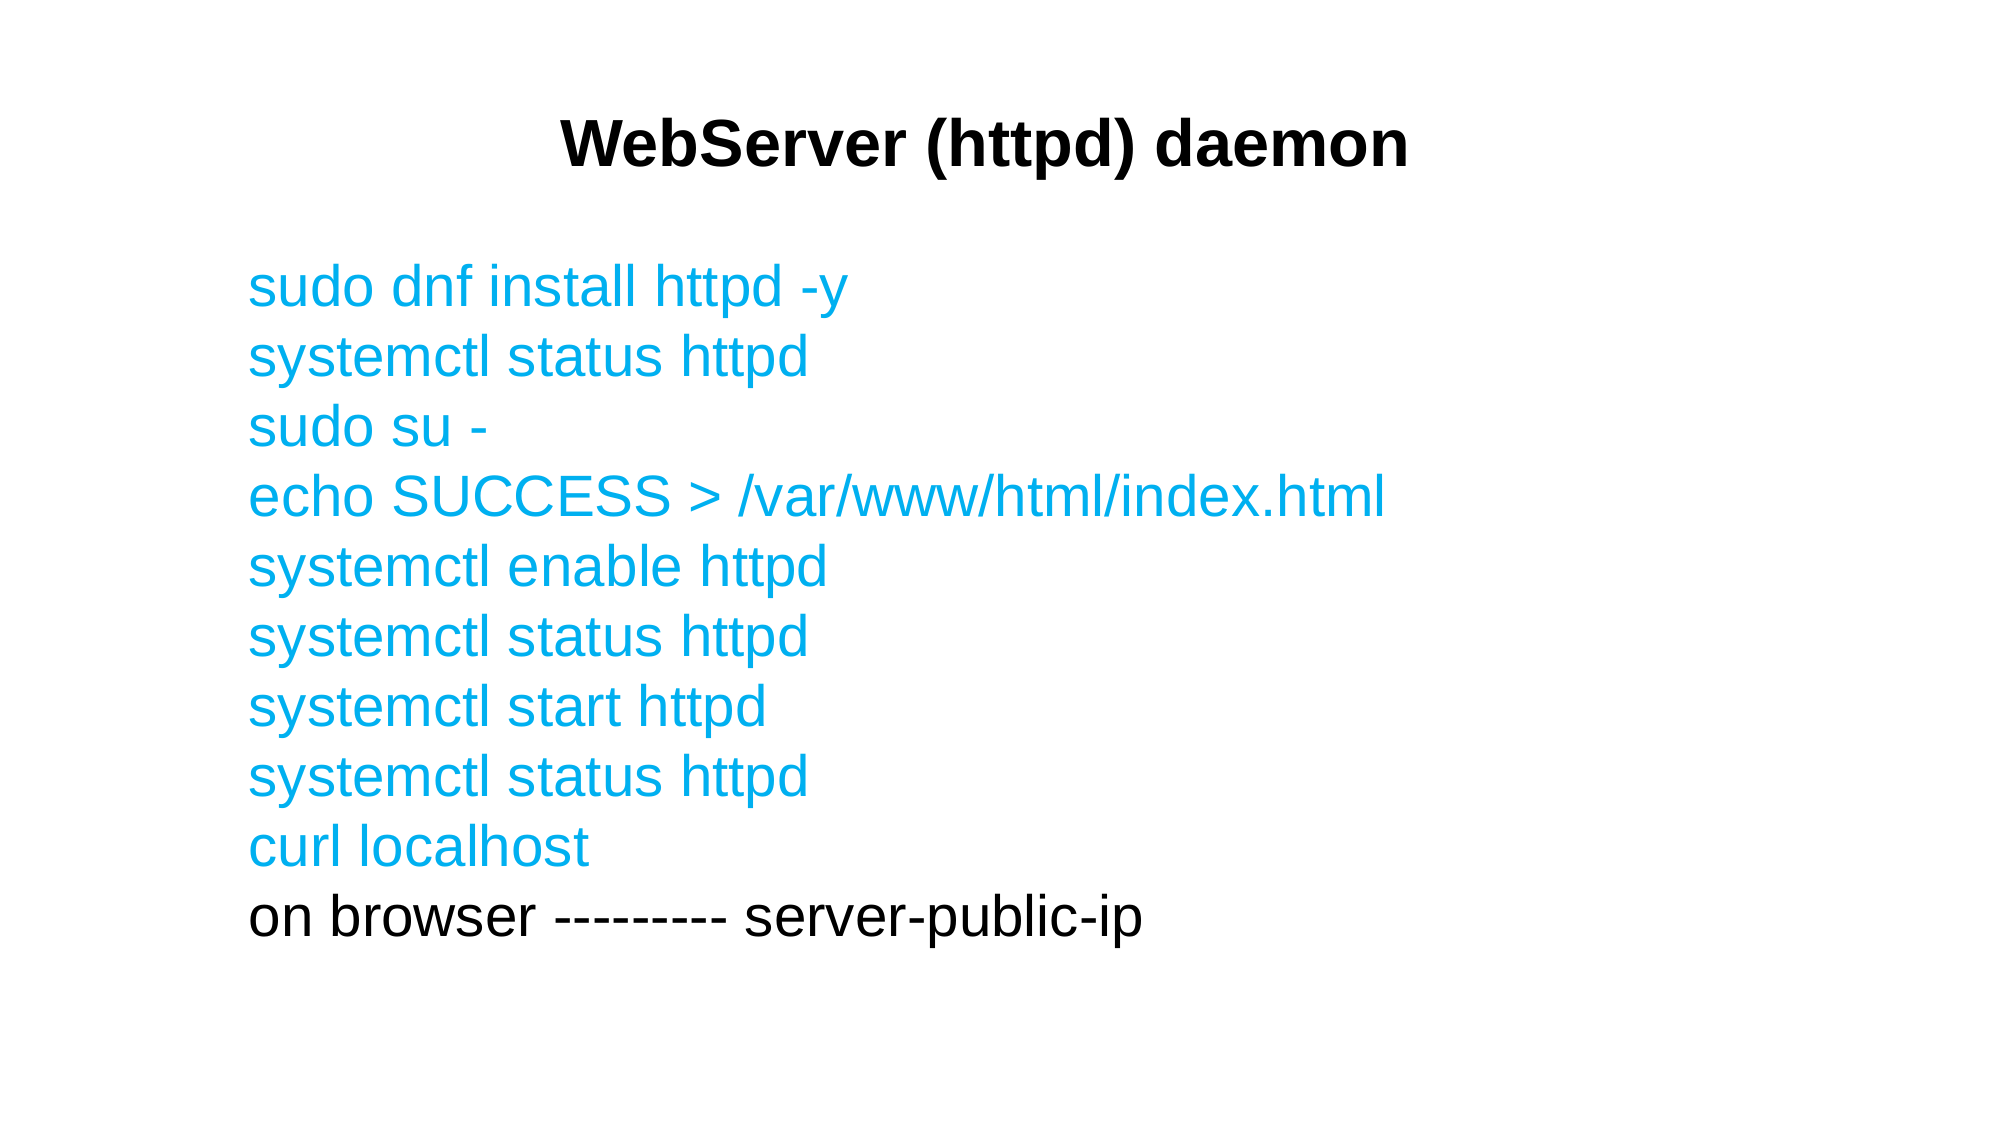

WebServer (httpd) daemon
sudo dnf install httpd -y
systemctl status httpd
sudo su -
echo SUCCESS > /var/www/html/index.html
systemctl enable httpd
systemctl status httpd
systemctl start httpd
systemctl status httpd
curl localhost
on browser --------- server-public-ip